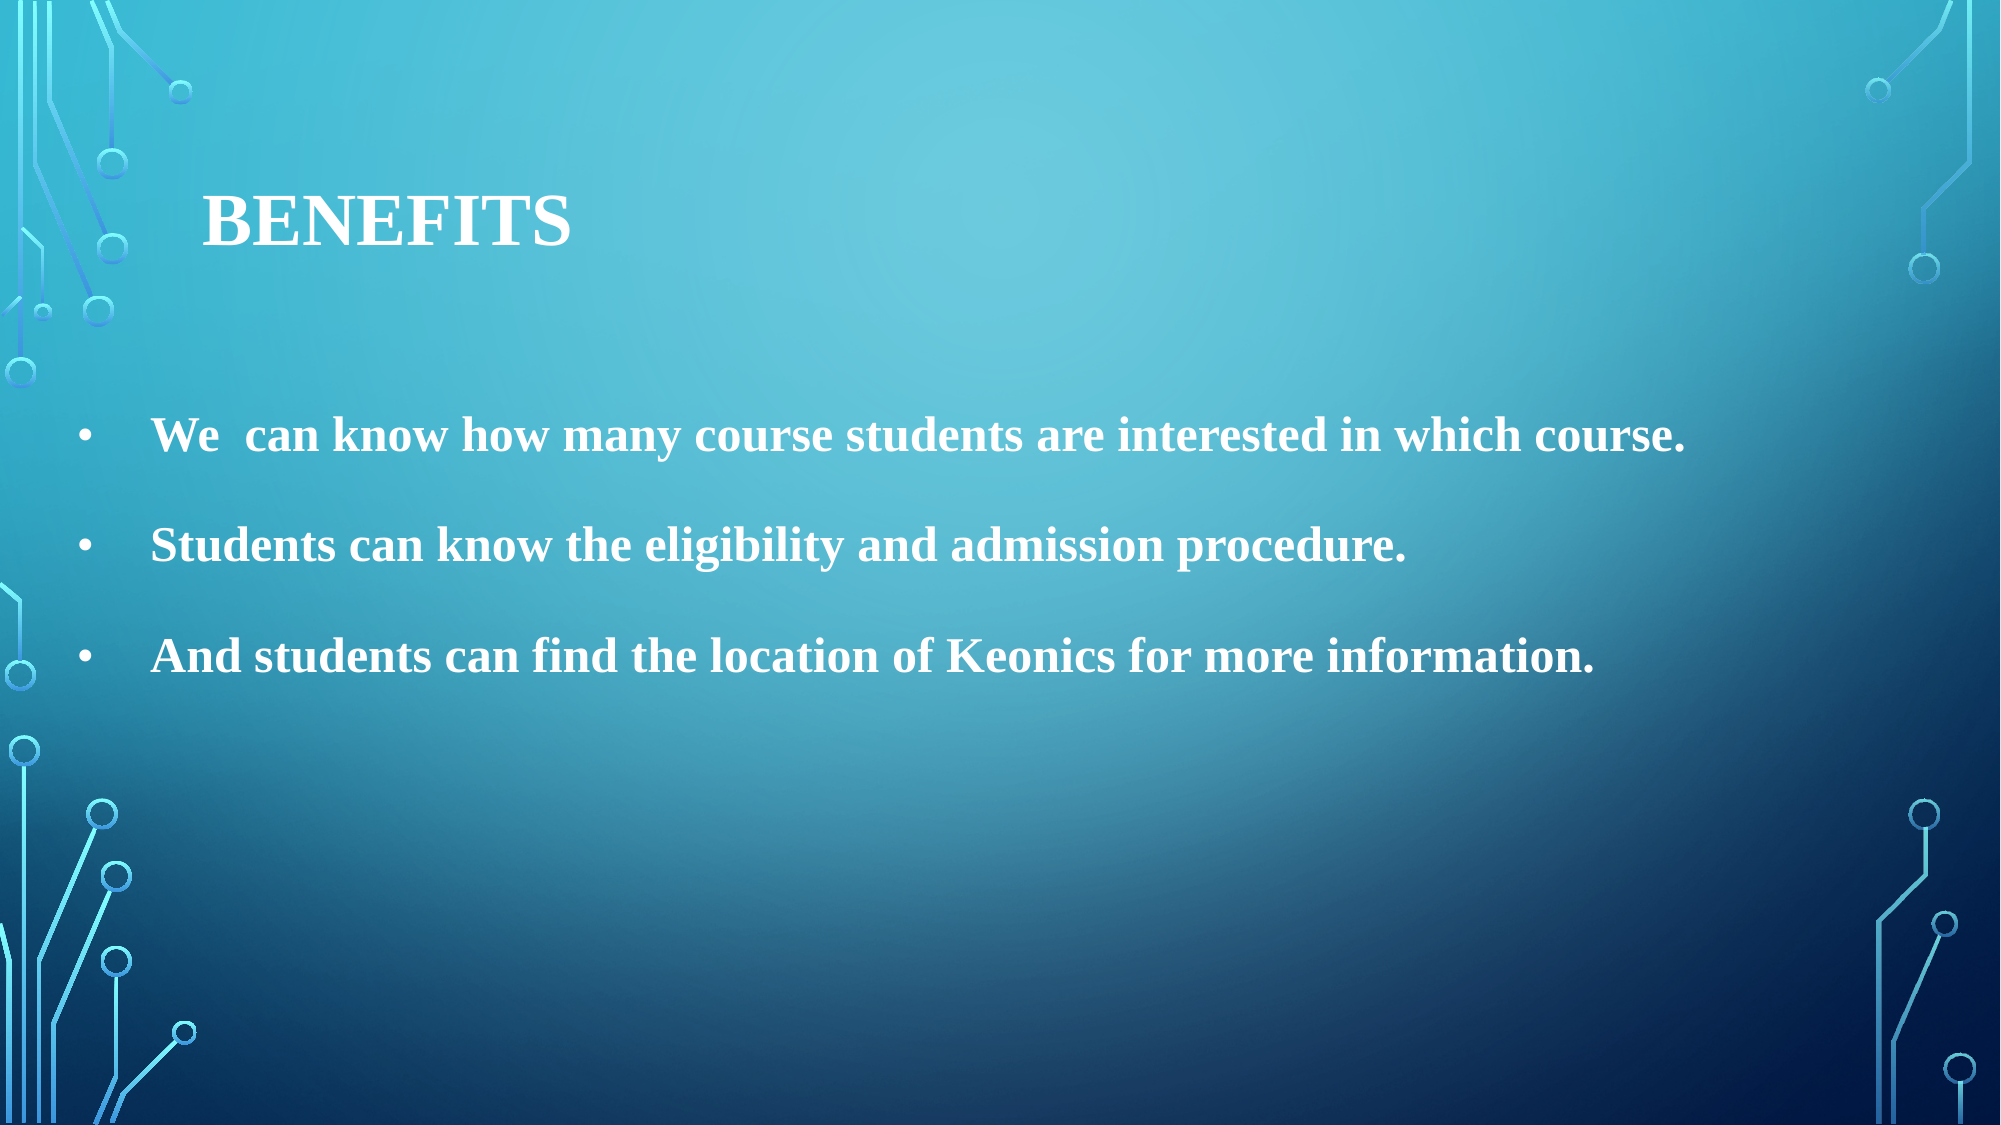

# BENEFITS
 We  can know how many course students are interested in which course.
 Students can know the eligibility and admission procedure.
 And students can find the location of Keonics for more information.